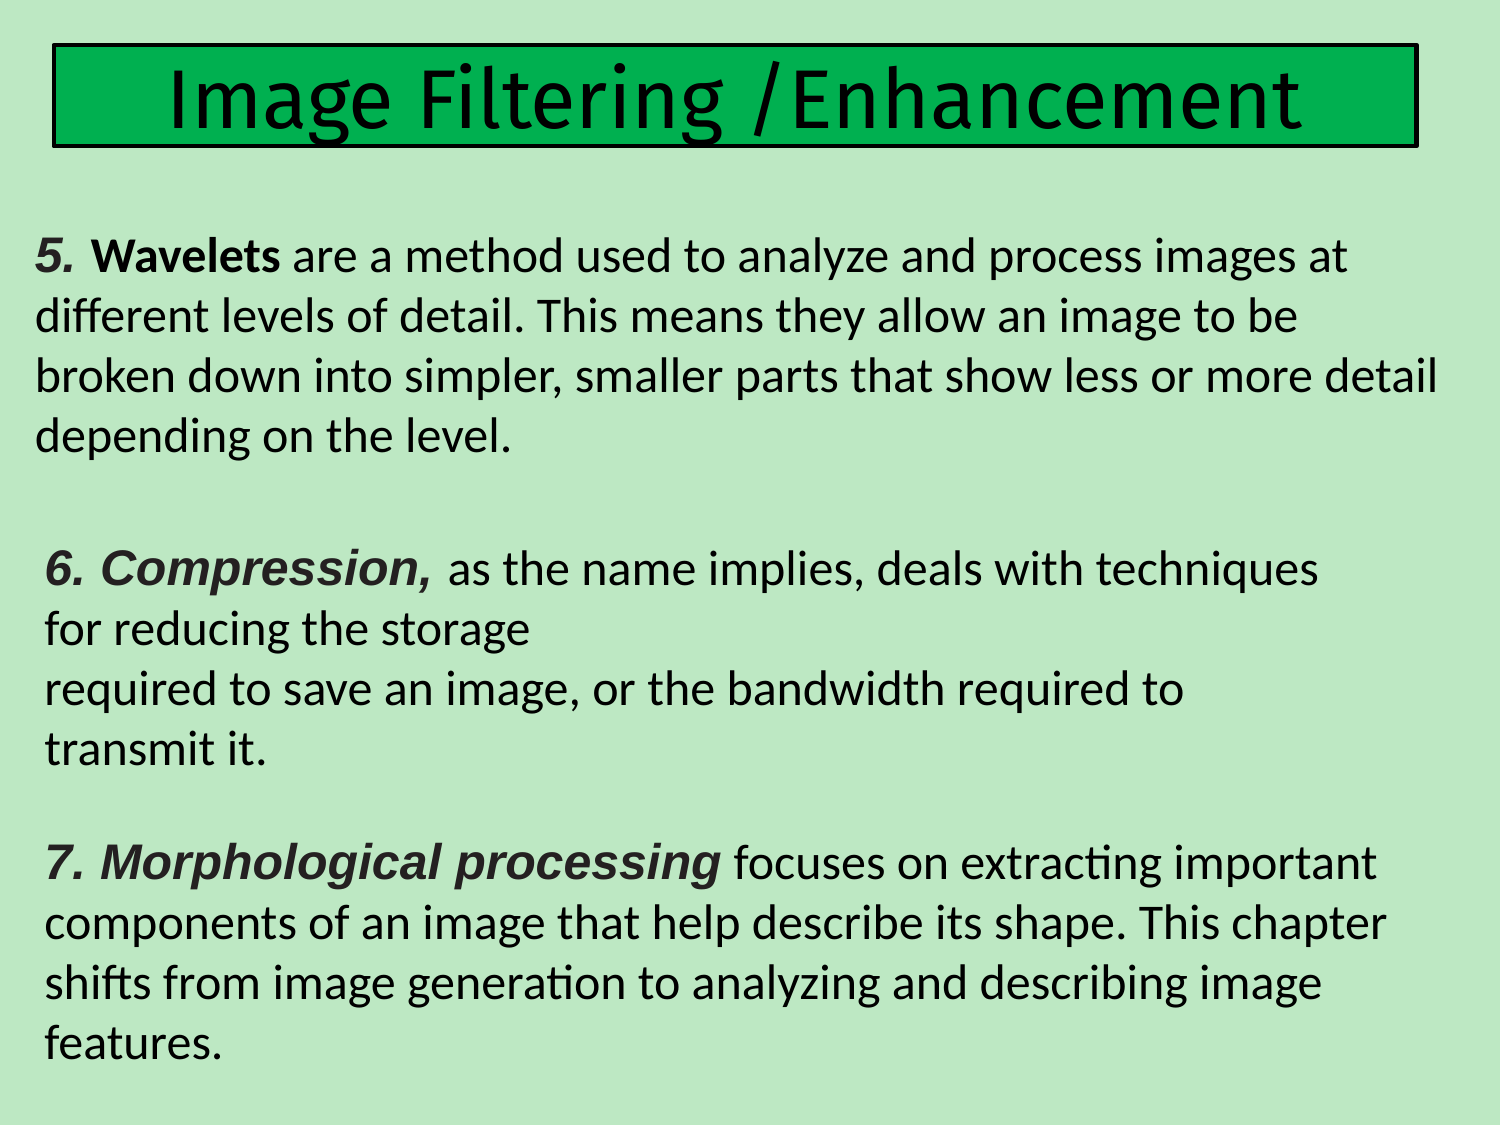

# Image Filtering /Enhancement
5. Wavelets are a method used to analyze and process images at different levels of detail. This means they allow an image to be broken down into simpler, smaller parts that show less or more detail depending on the level.
6. Compression, as the name implies, deals with techniques for reducing the storage
required to save an image, or the bandwidth required to transmit it.
7. Morphological processing focuses on extracting important components of an image that help describe its shape. This chapter shifts from image generation to analyzing and describing image features.